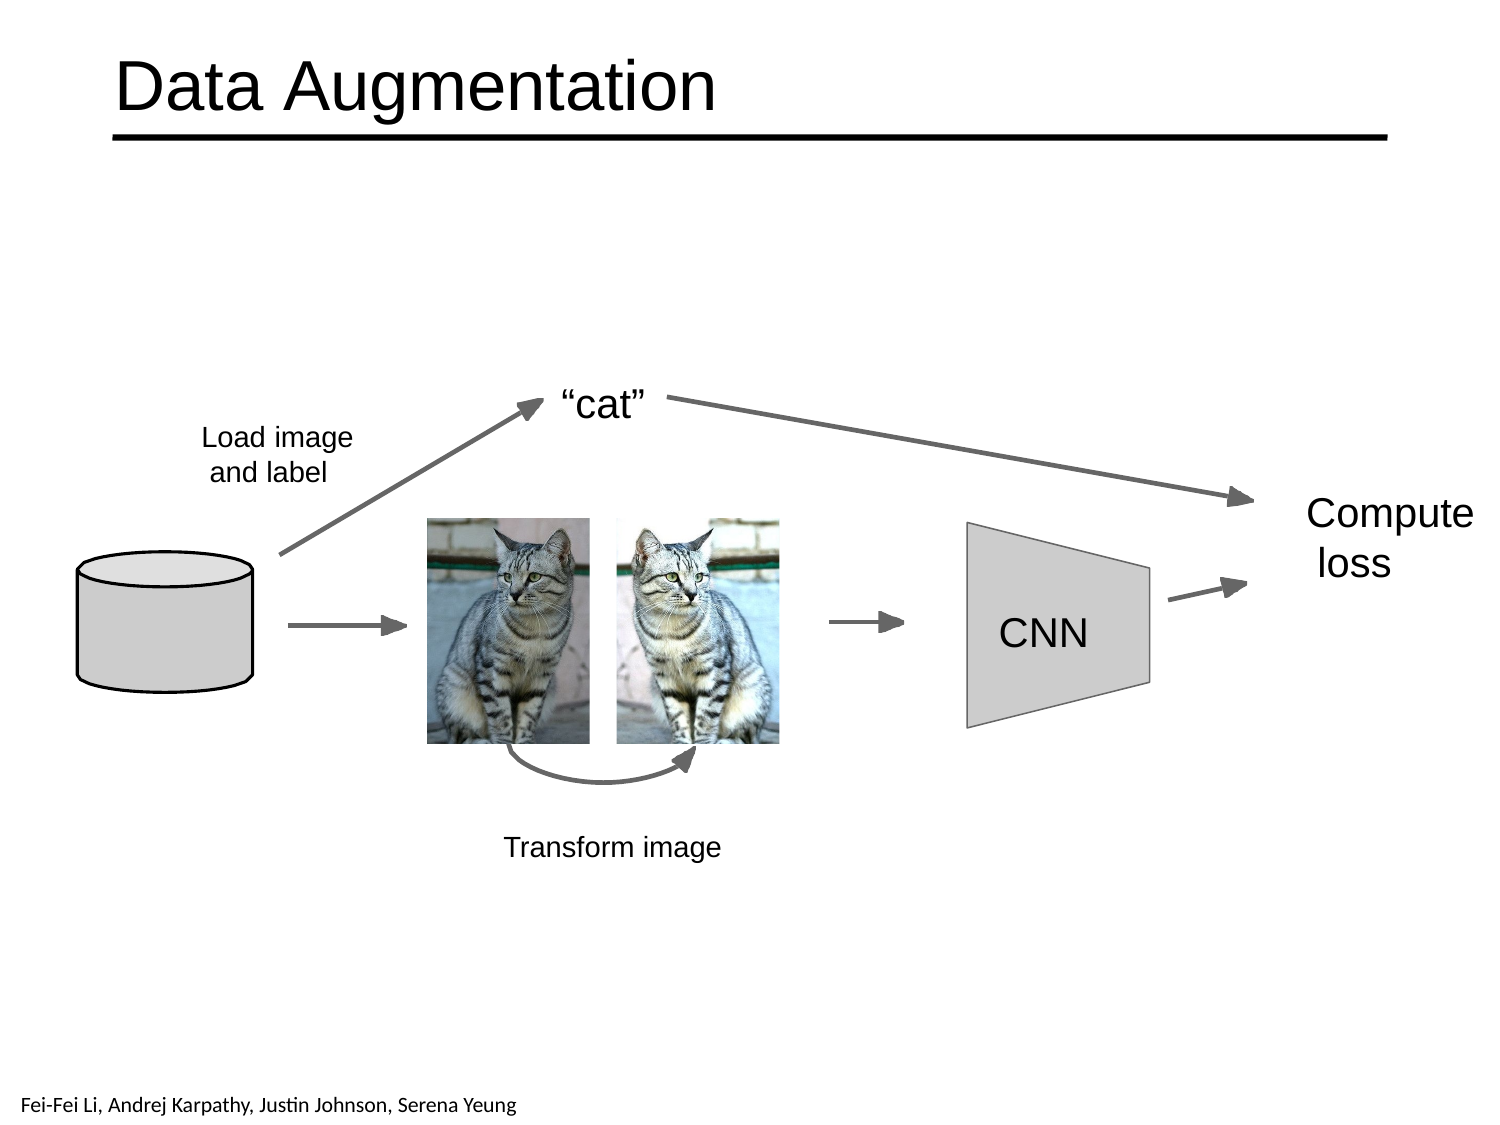

# Data Augmentation

“cat”

Load image  and label
Compute  loss
CNN

Transform image
Fei-Fei Li & Justin Johnson & Serena Yeung	Lecture 7 -	April 24, 2018
April 24, 2018
Lecture 7 - 41
Fei-Fei Li, Andrej Karpathy, Justin Johnson, Serena Yeung